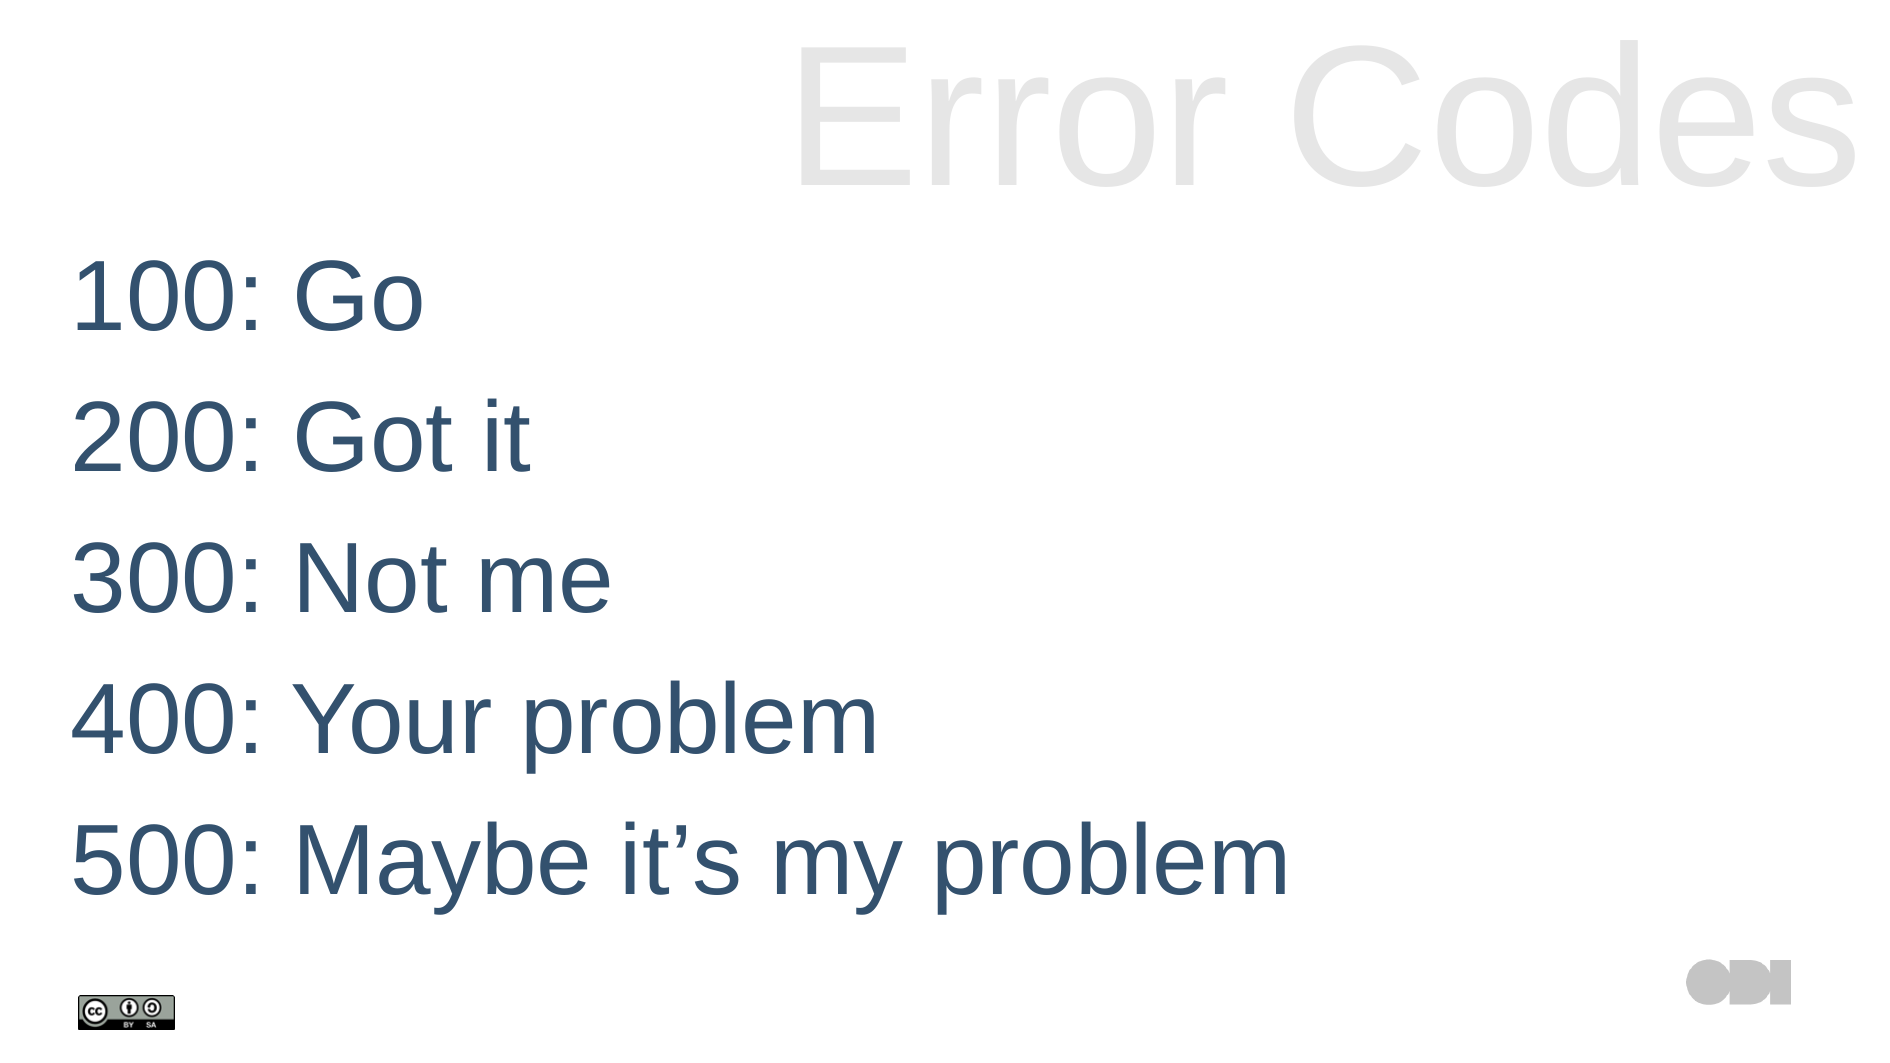

# Error Codes
100: Go
200: Got it
300: Not me
400: Your problem
500: Maybe it’s my problem